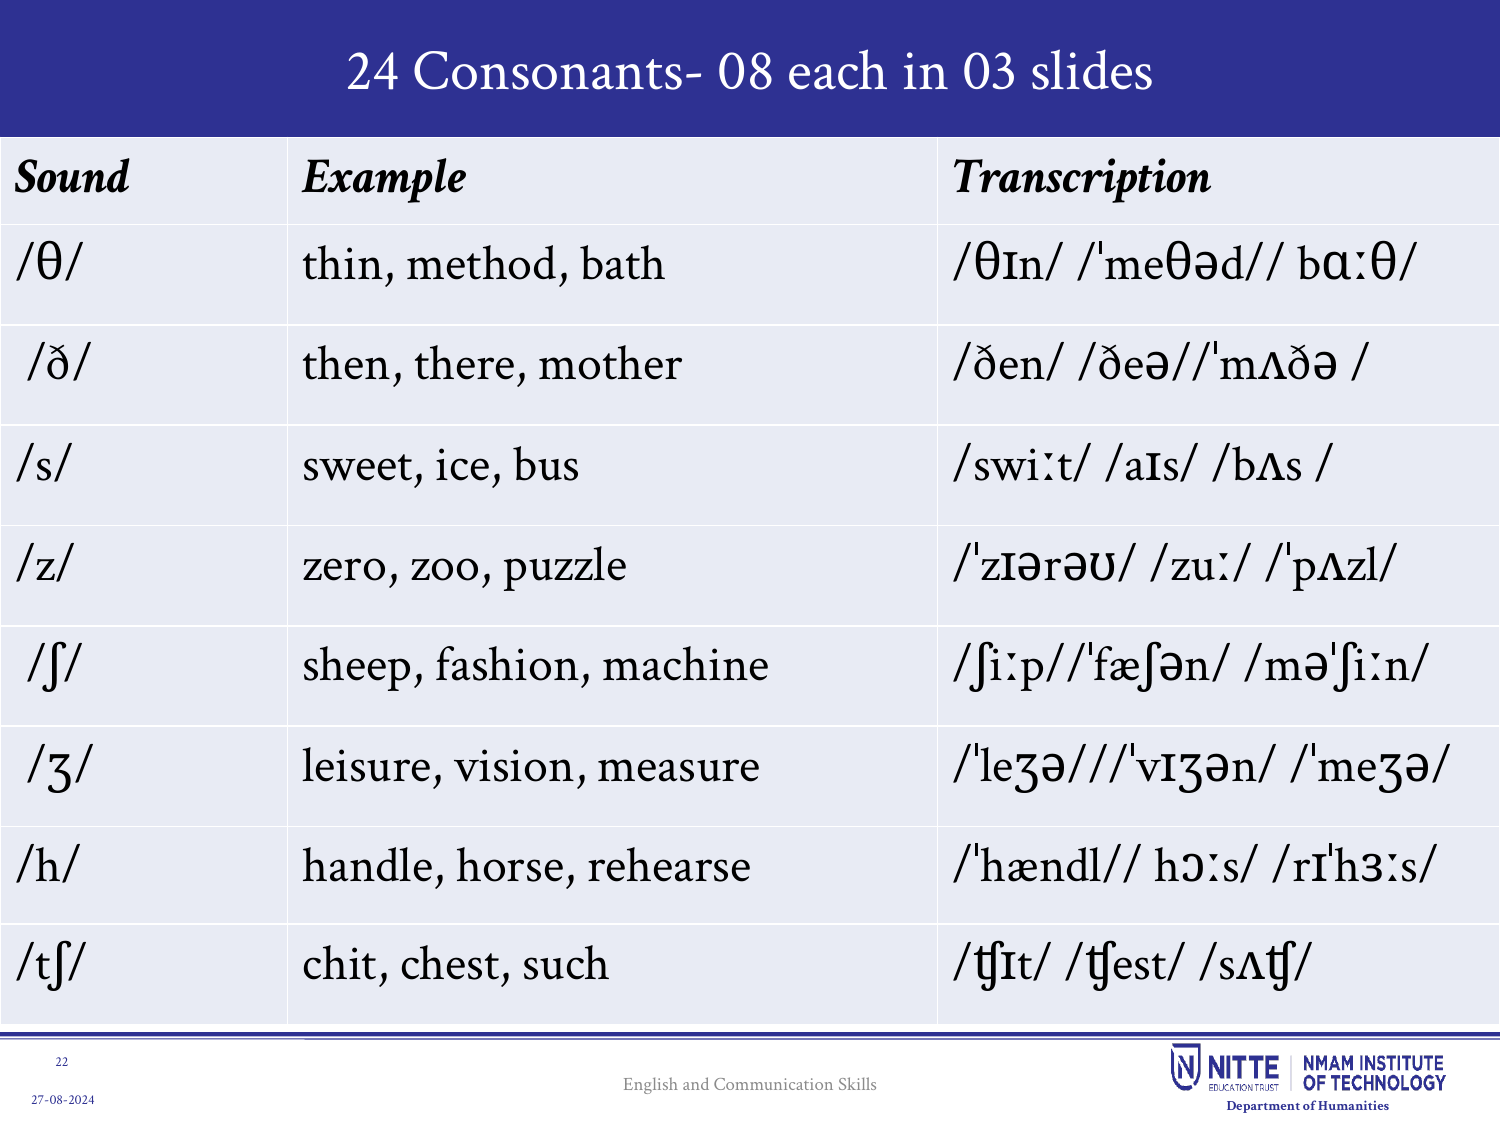

# 24 Consonants- 08 each in 03 slides
| Sound | Example | Transcription |
| --- | --- | --- |
| /θ/ | thin, method, bath | /θɪn/ /ˈmeθəd// bɑːθ/ |
| /ð/ | then, there, mother | /ðen/ /ðeə//ˈmʌðə / |
| /s/ | sweet, ice, bus | /swiːt/ /aɪs/ /bʌs / |
| /z/ | zero, zoo, puzzle | /ˈzɪərəʊ/ /zuː/ /ˈpʌzl/ |
| /ʃ/ | sheep, fashion, machine | /ʃiːp//ˈfæʃən/ /məˈʃiːn/ |
| /ʒ/ | leisure, vision, measure | /ˈleʒə///ˈvɪʒən/ /ˈmeʒə/ |
| /h/ | handle, horse, rehearse | /ˈhændl// hɔːs/ /rɪˈhɜːs/ |
| /tʃ/ | chit, chest, such | /ʧɪt/ /ʧest/ /sʌʧ/ |
English and Communication Skills